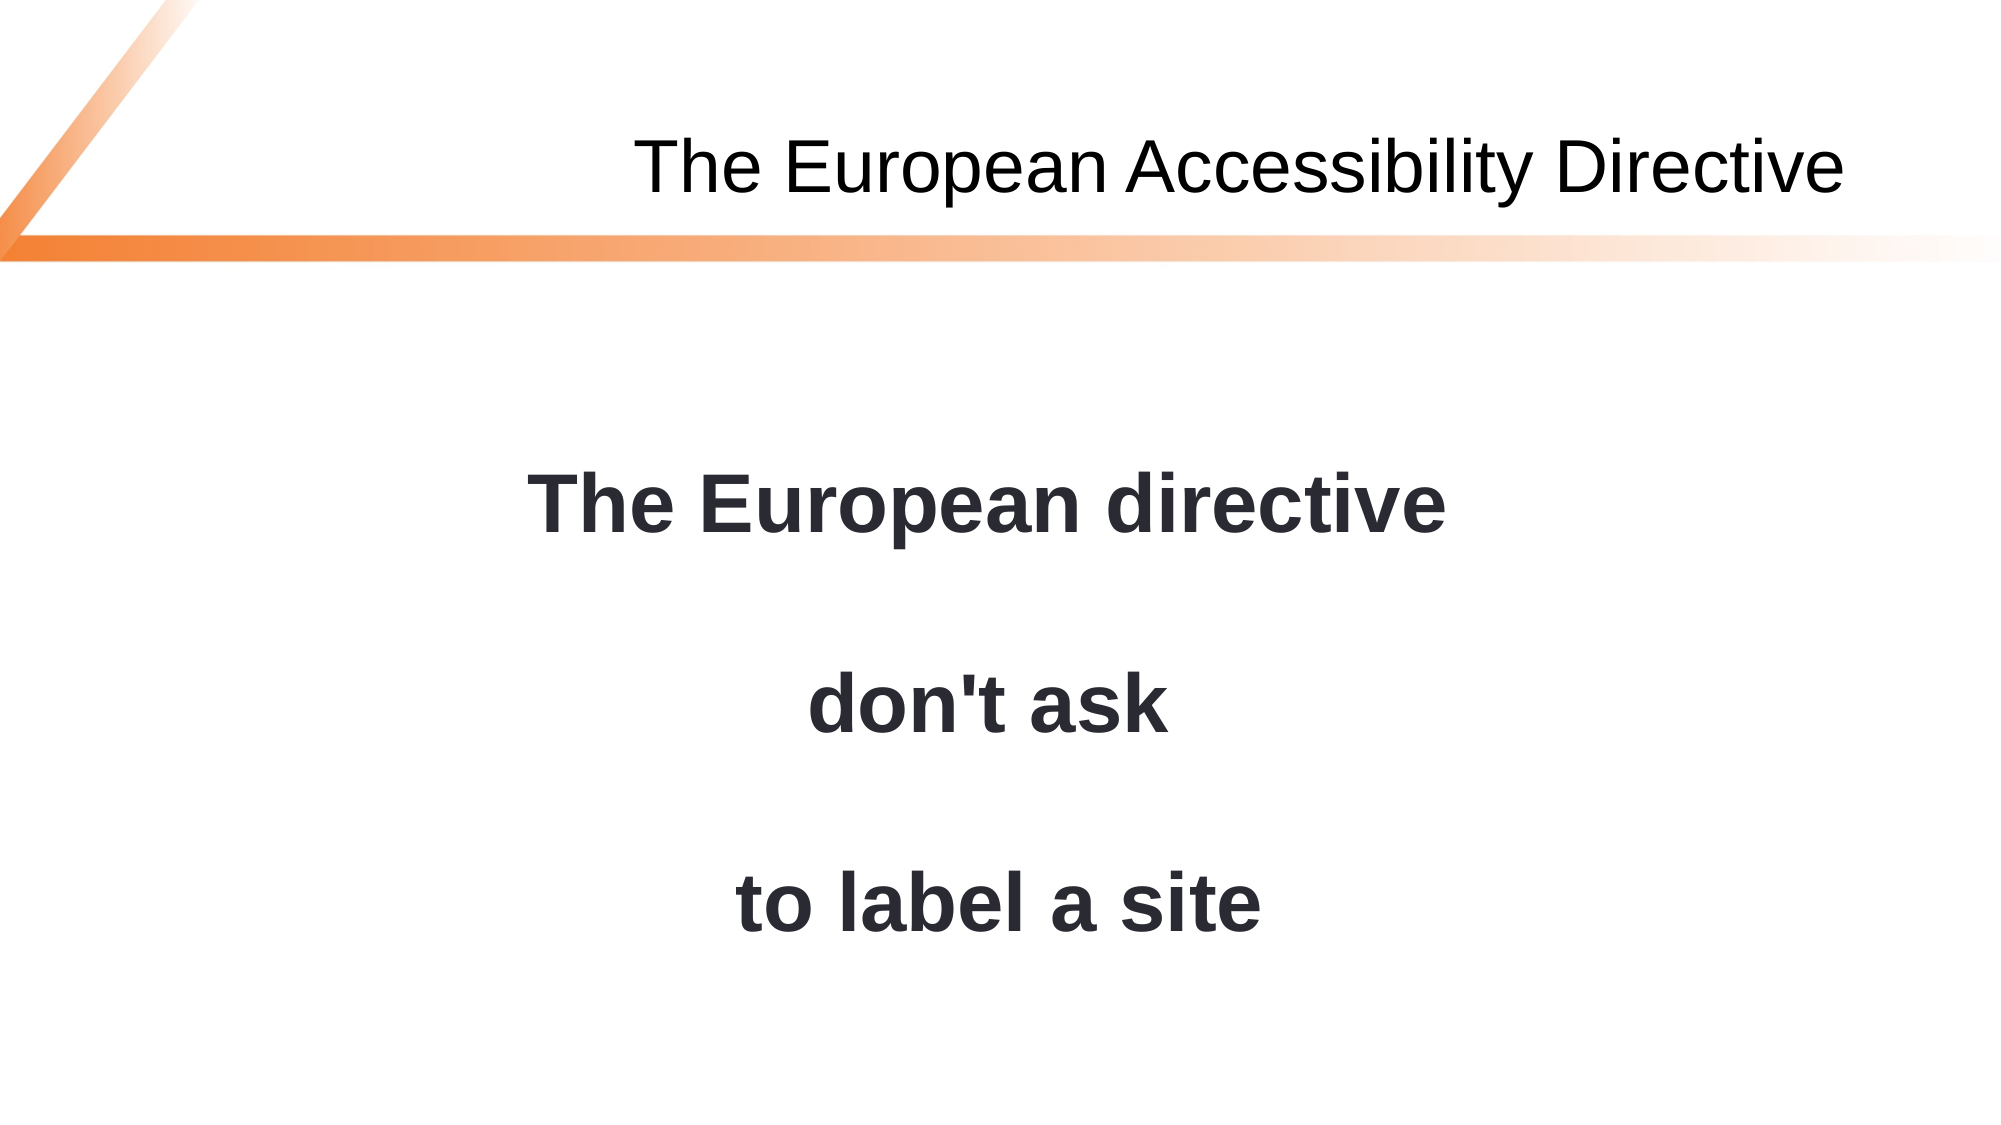

# The European Accessibility Directive

The European directive

don't ask

to label a site